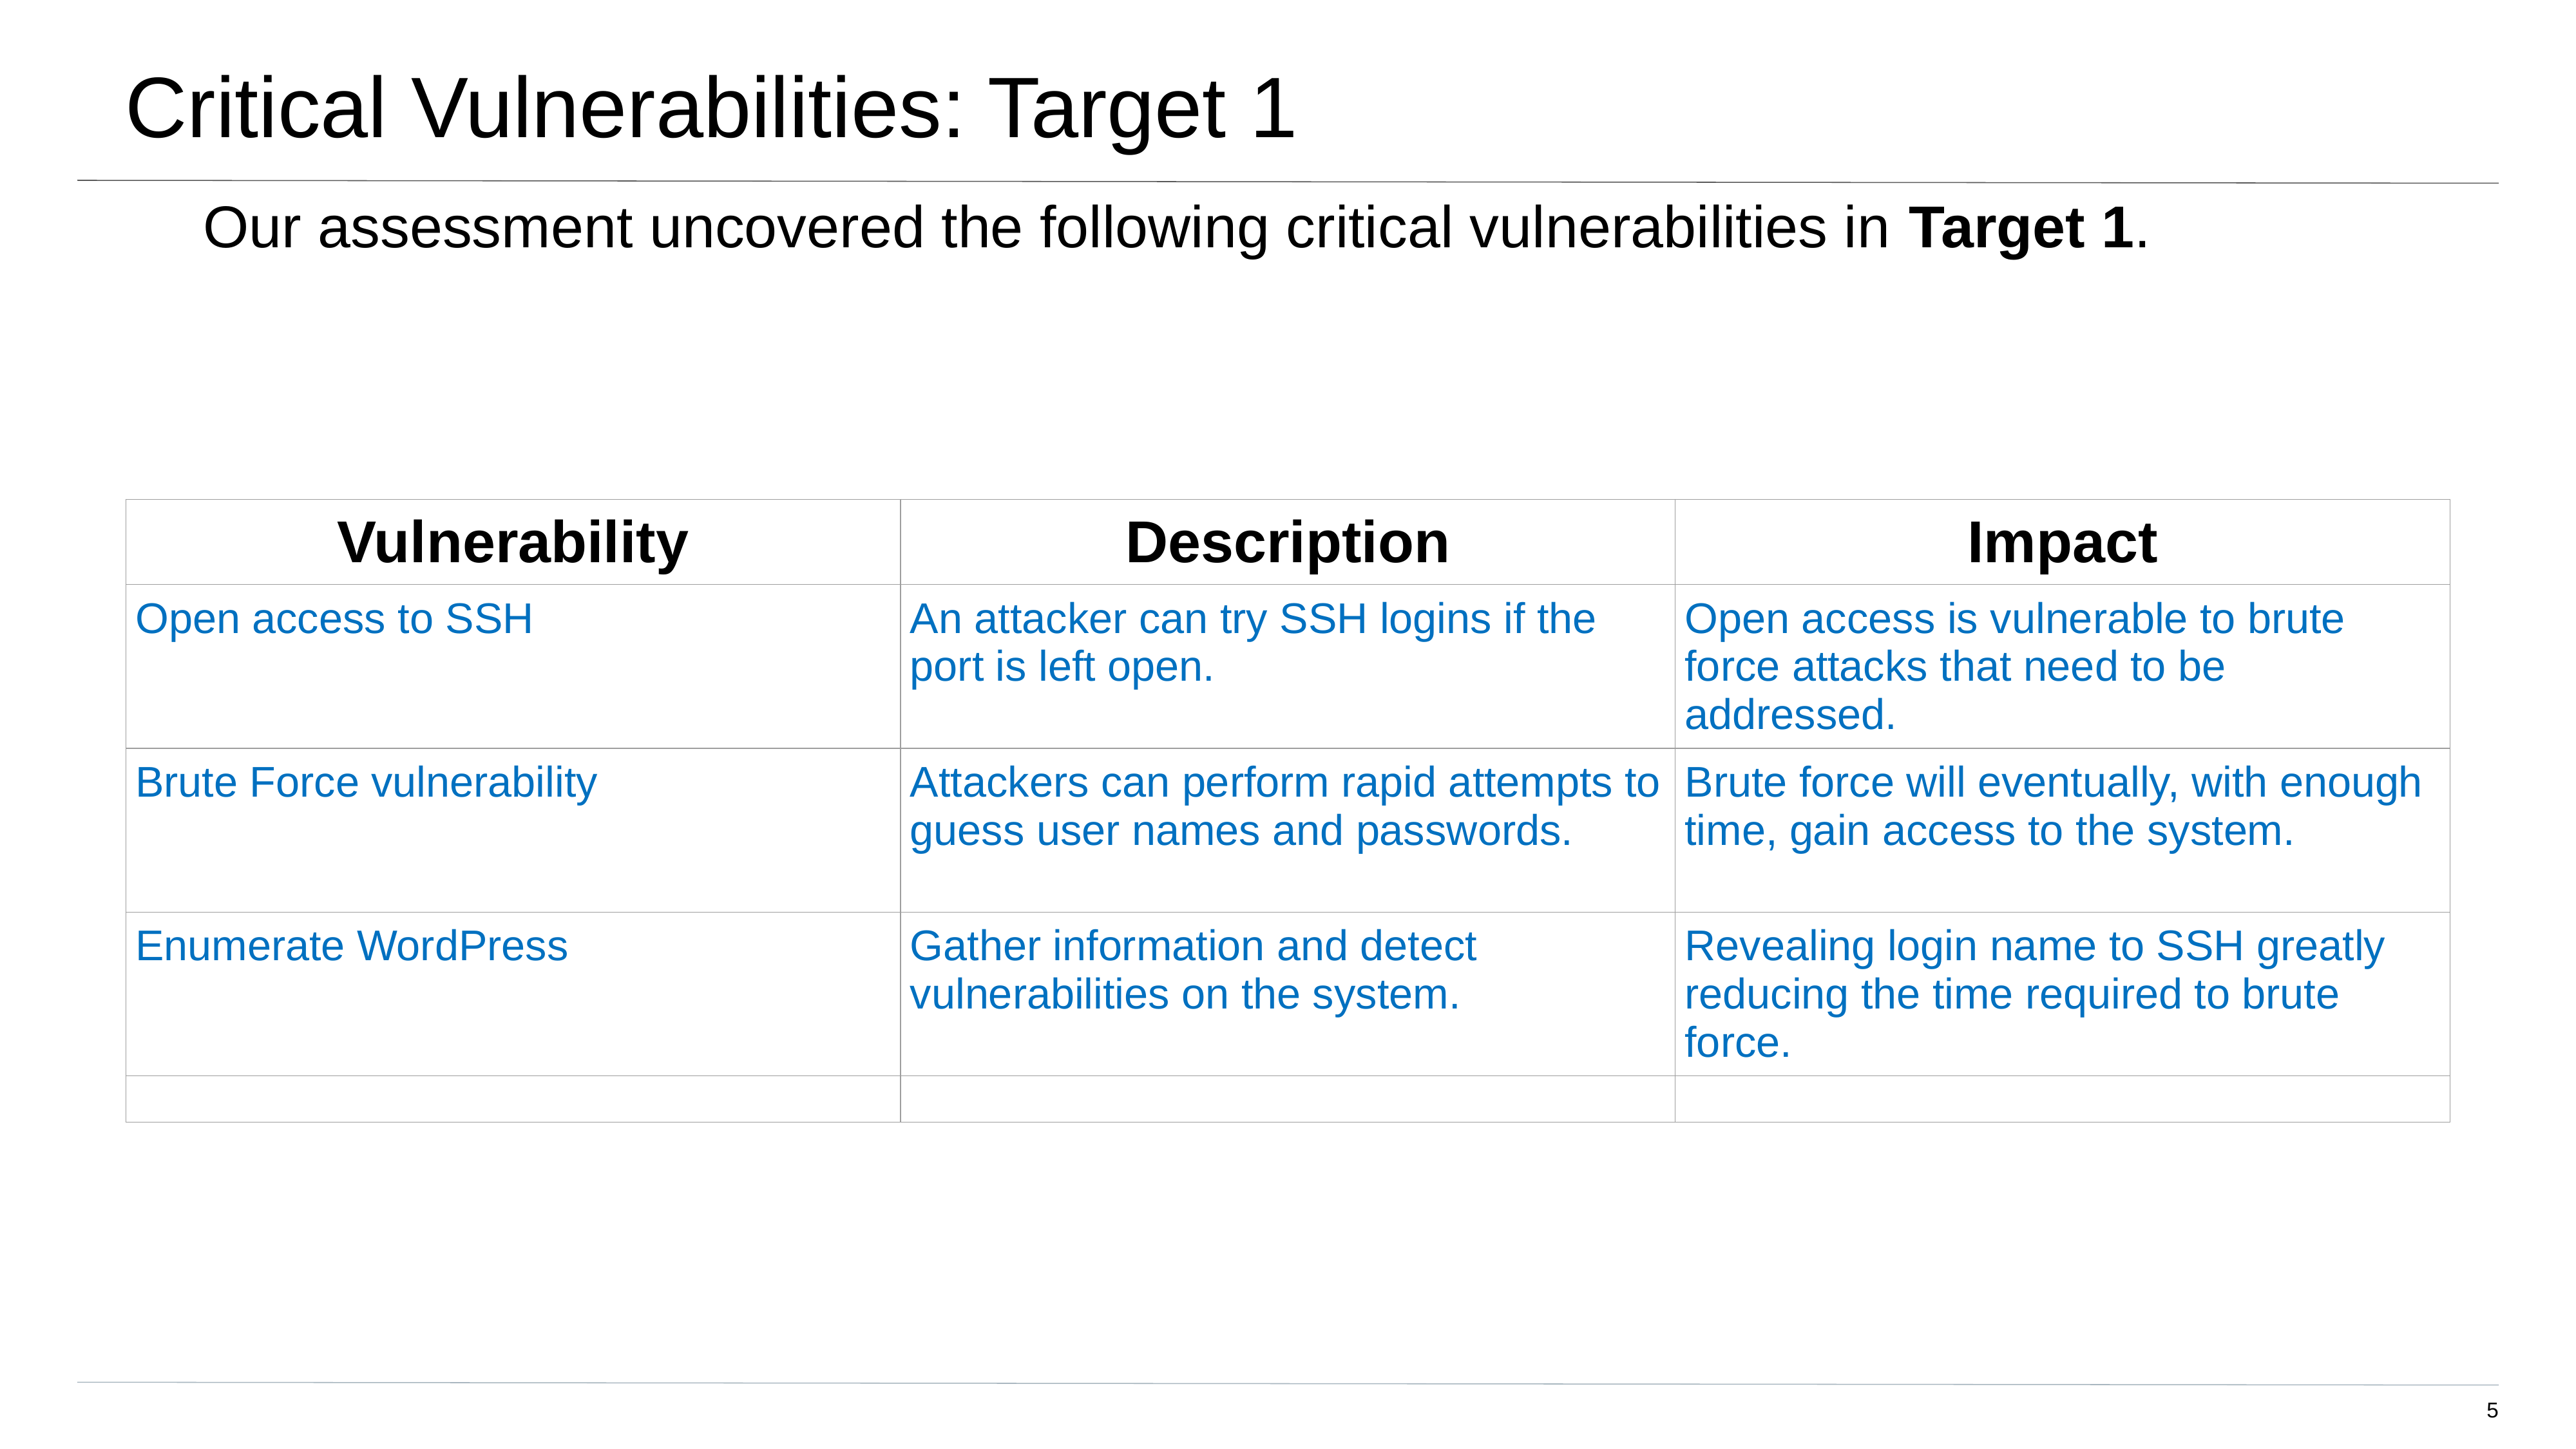

# Critical Vulnerabilities: Target 1
Our assessment uncovered the following critical vulnerabilities in Target 1.
| Vulnerability | Description | Impact |
| --- | --- | --- |
| Open access to SSH | An attacker can try SSH logins if the port is left open. | Open access is vulnerable to brute force attacks that need to be addressed. |
| Brute Force vulnerability | Attackers can perform rapid attempts to guess user names and passwords. | Brute force will eventually, with enough time, gain access to the system. |
| Enumerate WordPress | Gather information and detect vulnerabilities on the system. | Revealing login name to SSH greatly reducing the time required to brute force. |
|  |  |  |
5